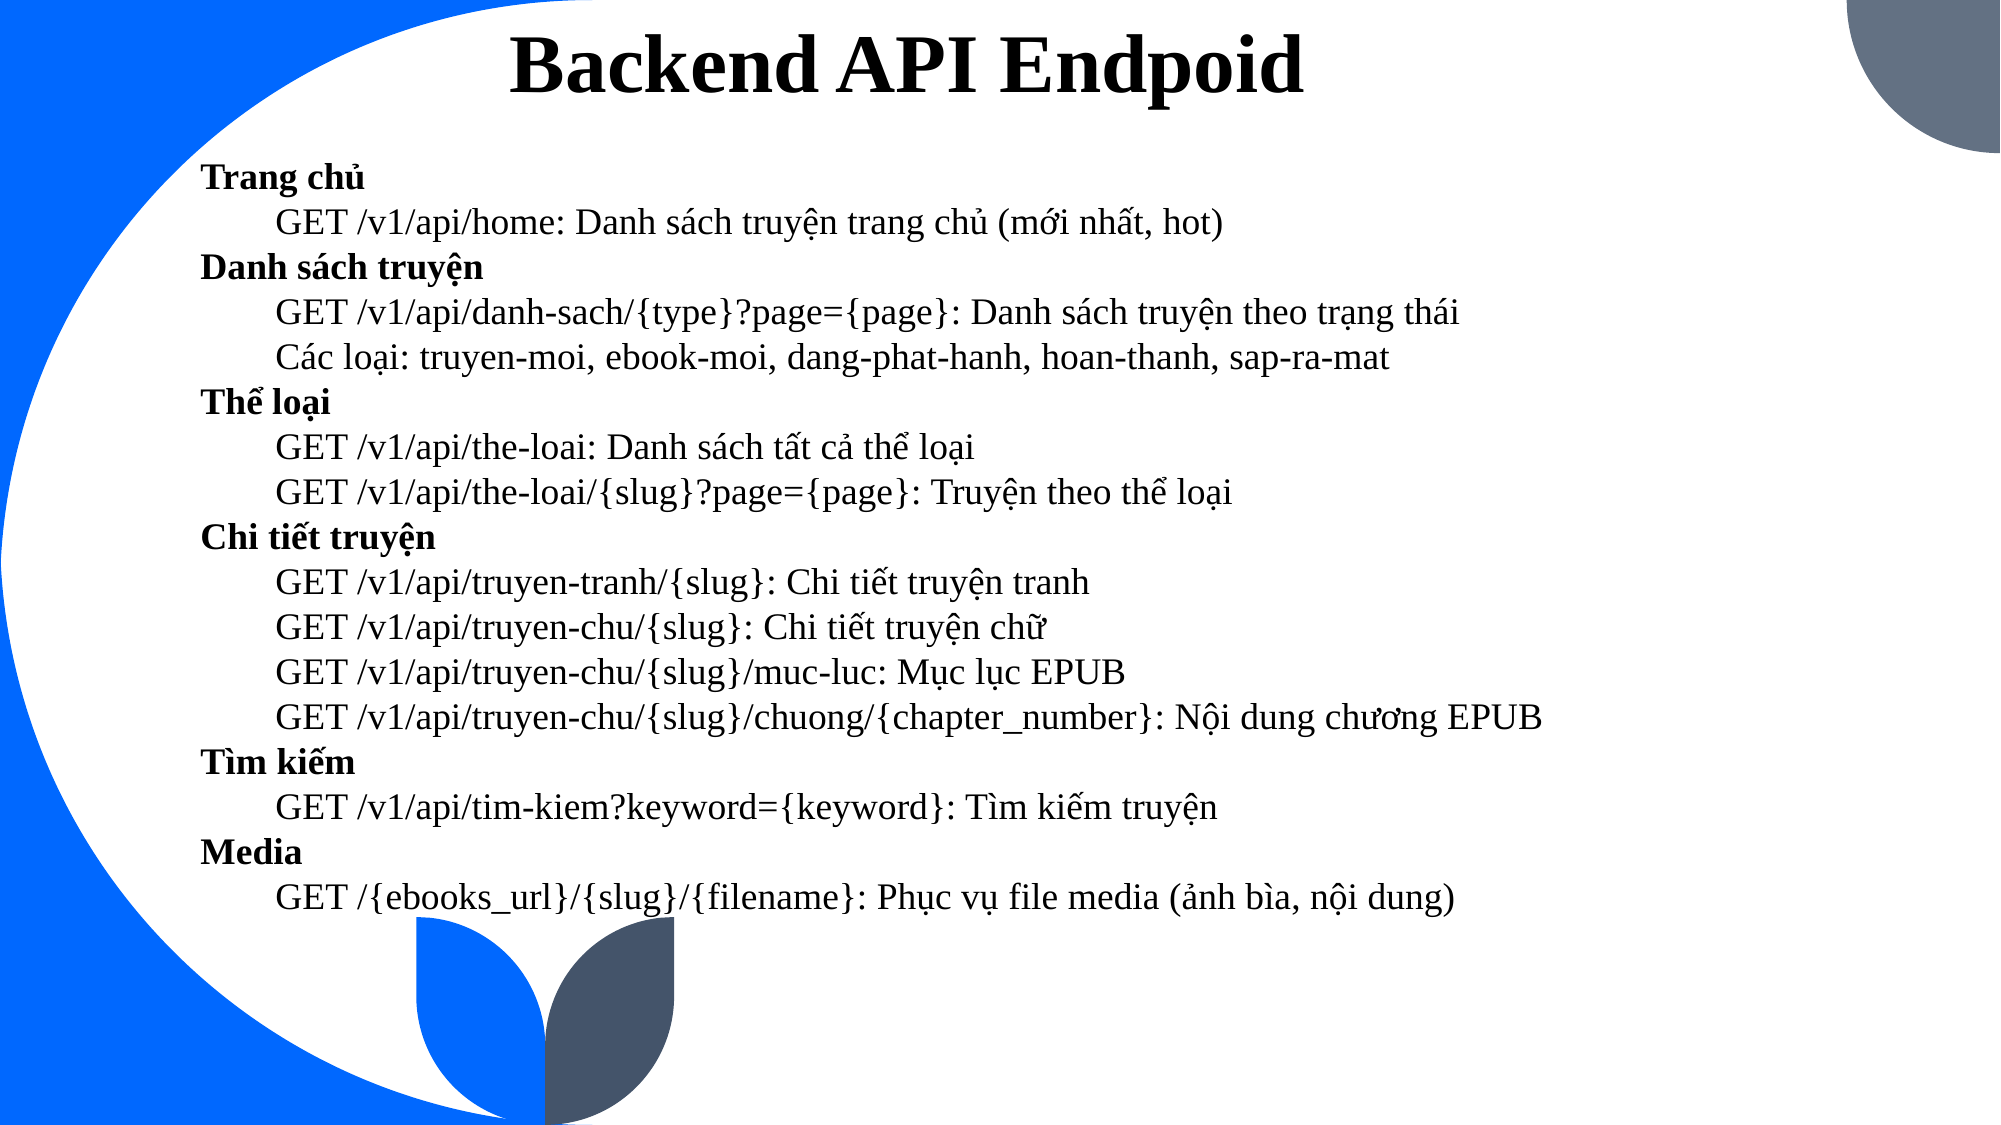

# Backend API Endpoid
Trang chủ
GET /v1/api/home: Danh sách truyện trang chủ (mới nhất, hot)
Danh sách truyện
GET /v1/api/danh-sach/{type}?page={page}: Danh sách truyện theo trạng thái
Các loại: truyen-moi, ebook-moi, dang-phat-hanh, hoan-thanh, sap-ra-mat
Thể loại
GET /v1/api/the-loai: Danh sách tất cả thể loại
GET /v1/api/the-loai/{slug}?page={page}: Truyện theo thể loại
Chi tiết truyện
GET /v1/api/truyen-tranh/{slug}: Chi tiết truyện tranh
GET /v1/api/truyen-chu/{slug}: Chi tiết truyện chữ
GET /v1/api/truyen-chu/{slug}/muc-luc: Mục lục EPUB
GET /v1/api/truyen-chu/{slug}/chuong/{chapter_number}: Nội dung chương EPUB
Tìm kiếm
GET /v1/api/tim-kiem?keyword={keyword}: Tìm kiếm truyện
Media
GET /{ebooks_url}/{slug}/{filename}: Phục vụ file media (ảnh bìa, nội dung)